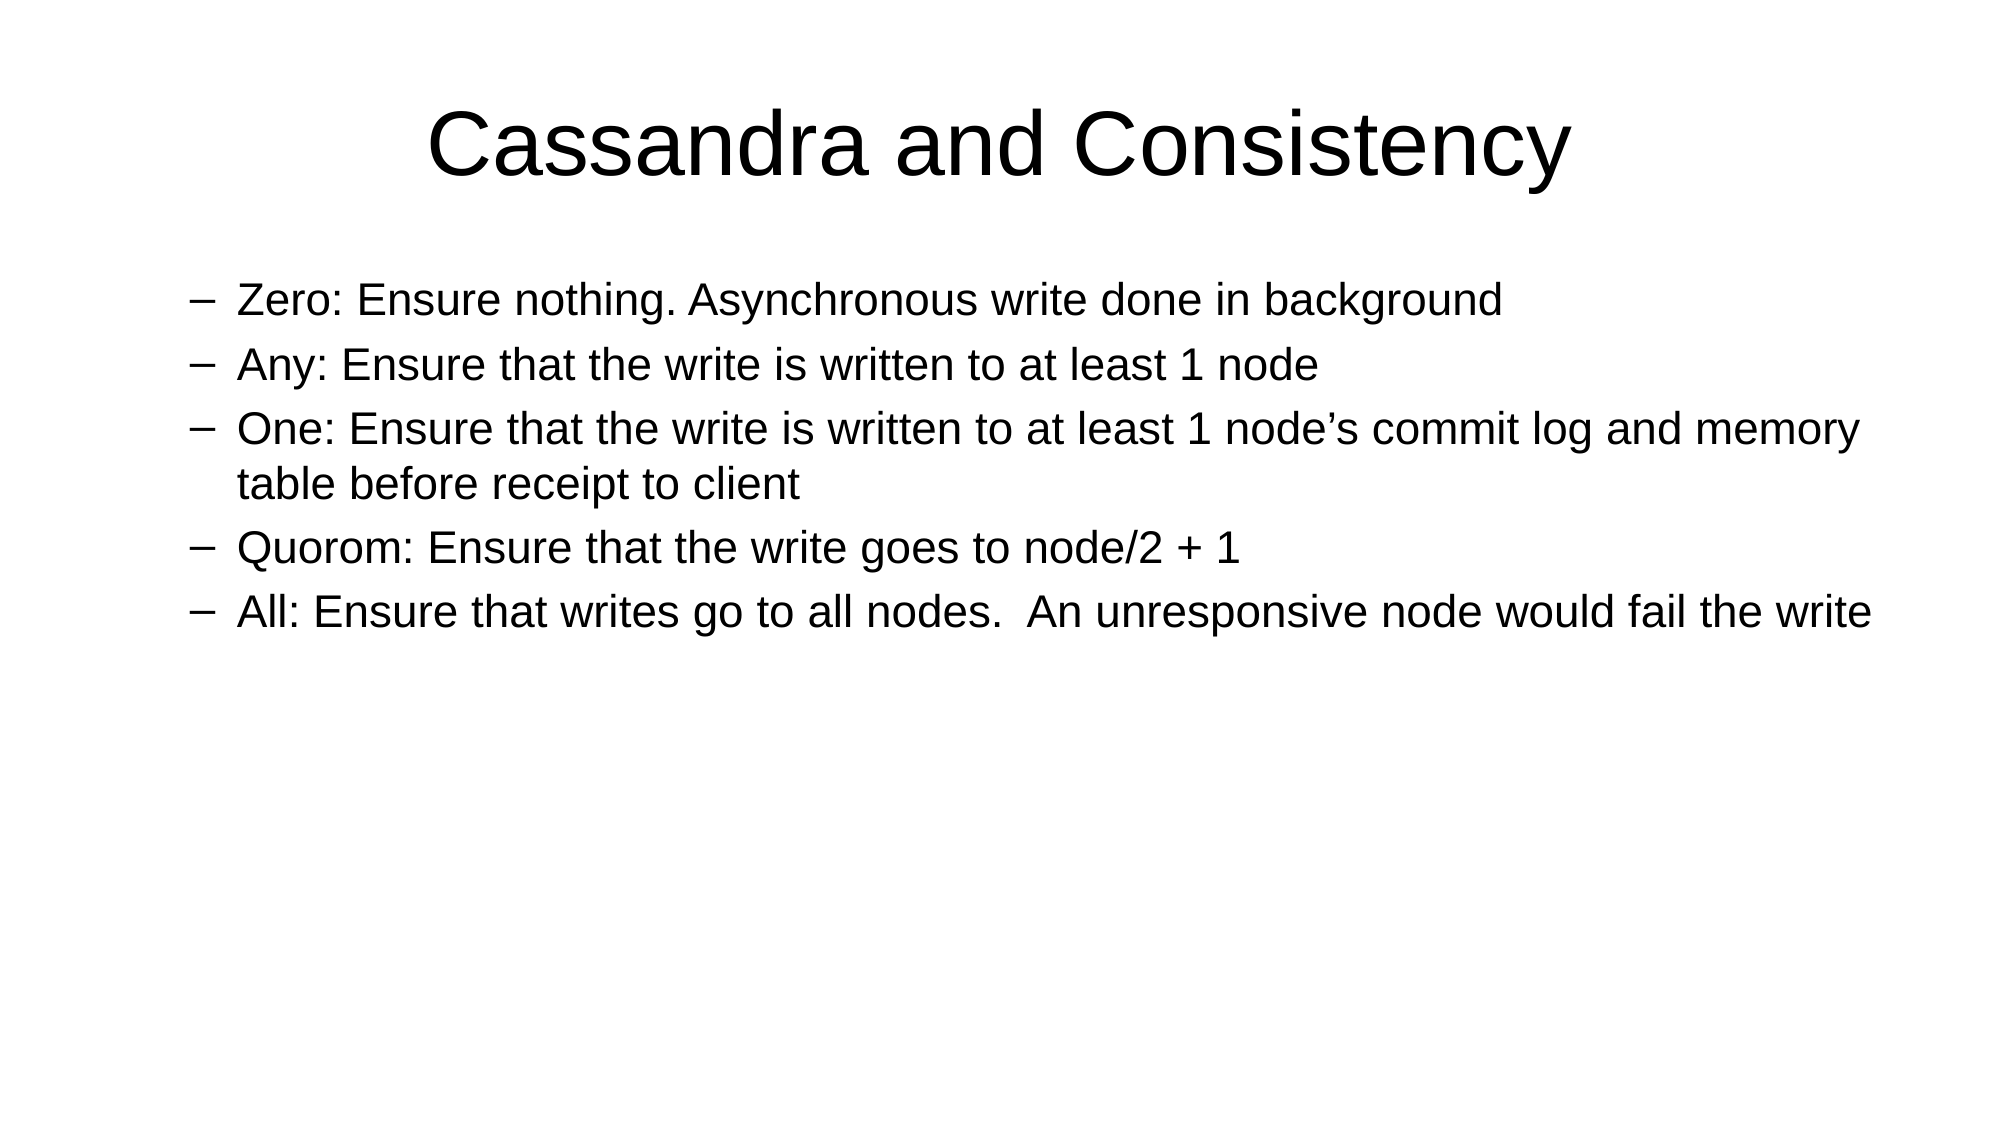

# Cassandra and Consistency
Zero: Ensure nothing. Asynchronous write done in background
Any: Ensure that the write is written to at least 1 node
One: Ensure that the write is written to at least 1 node’s commit log and memory table before receipt to client
Quorom: Ensure that the write goes to node/2 + 1
All: Ensure that writes go to all nodes.  An unresponsive node would fail the write